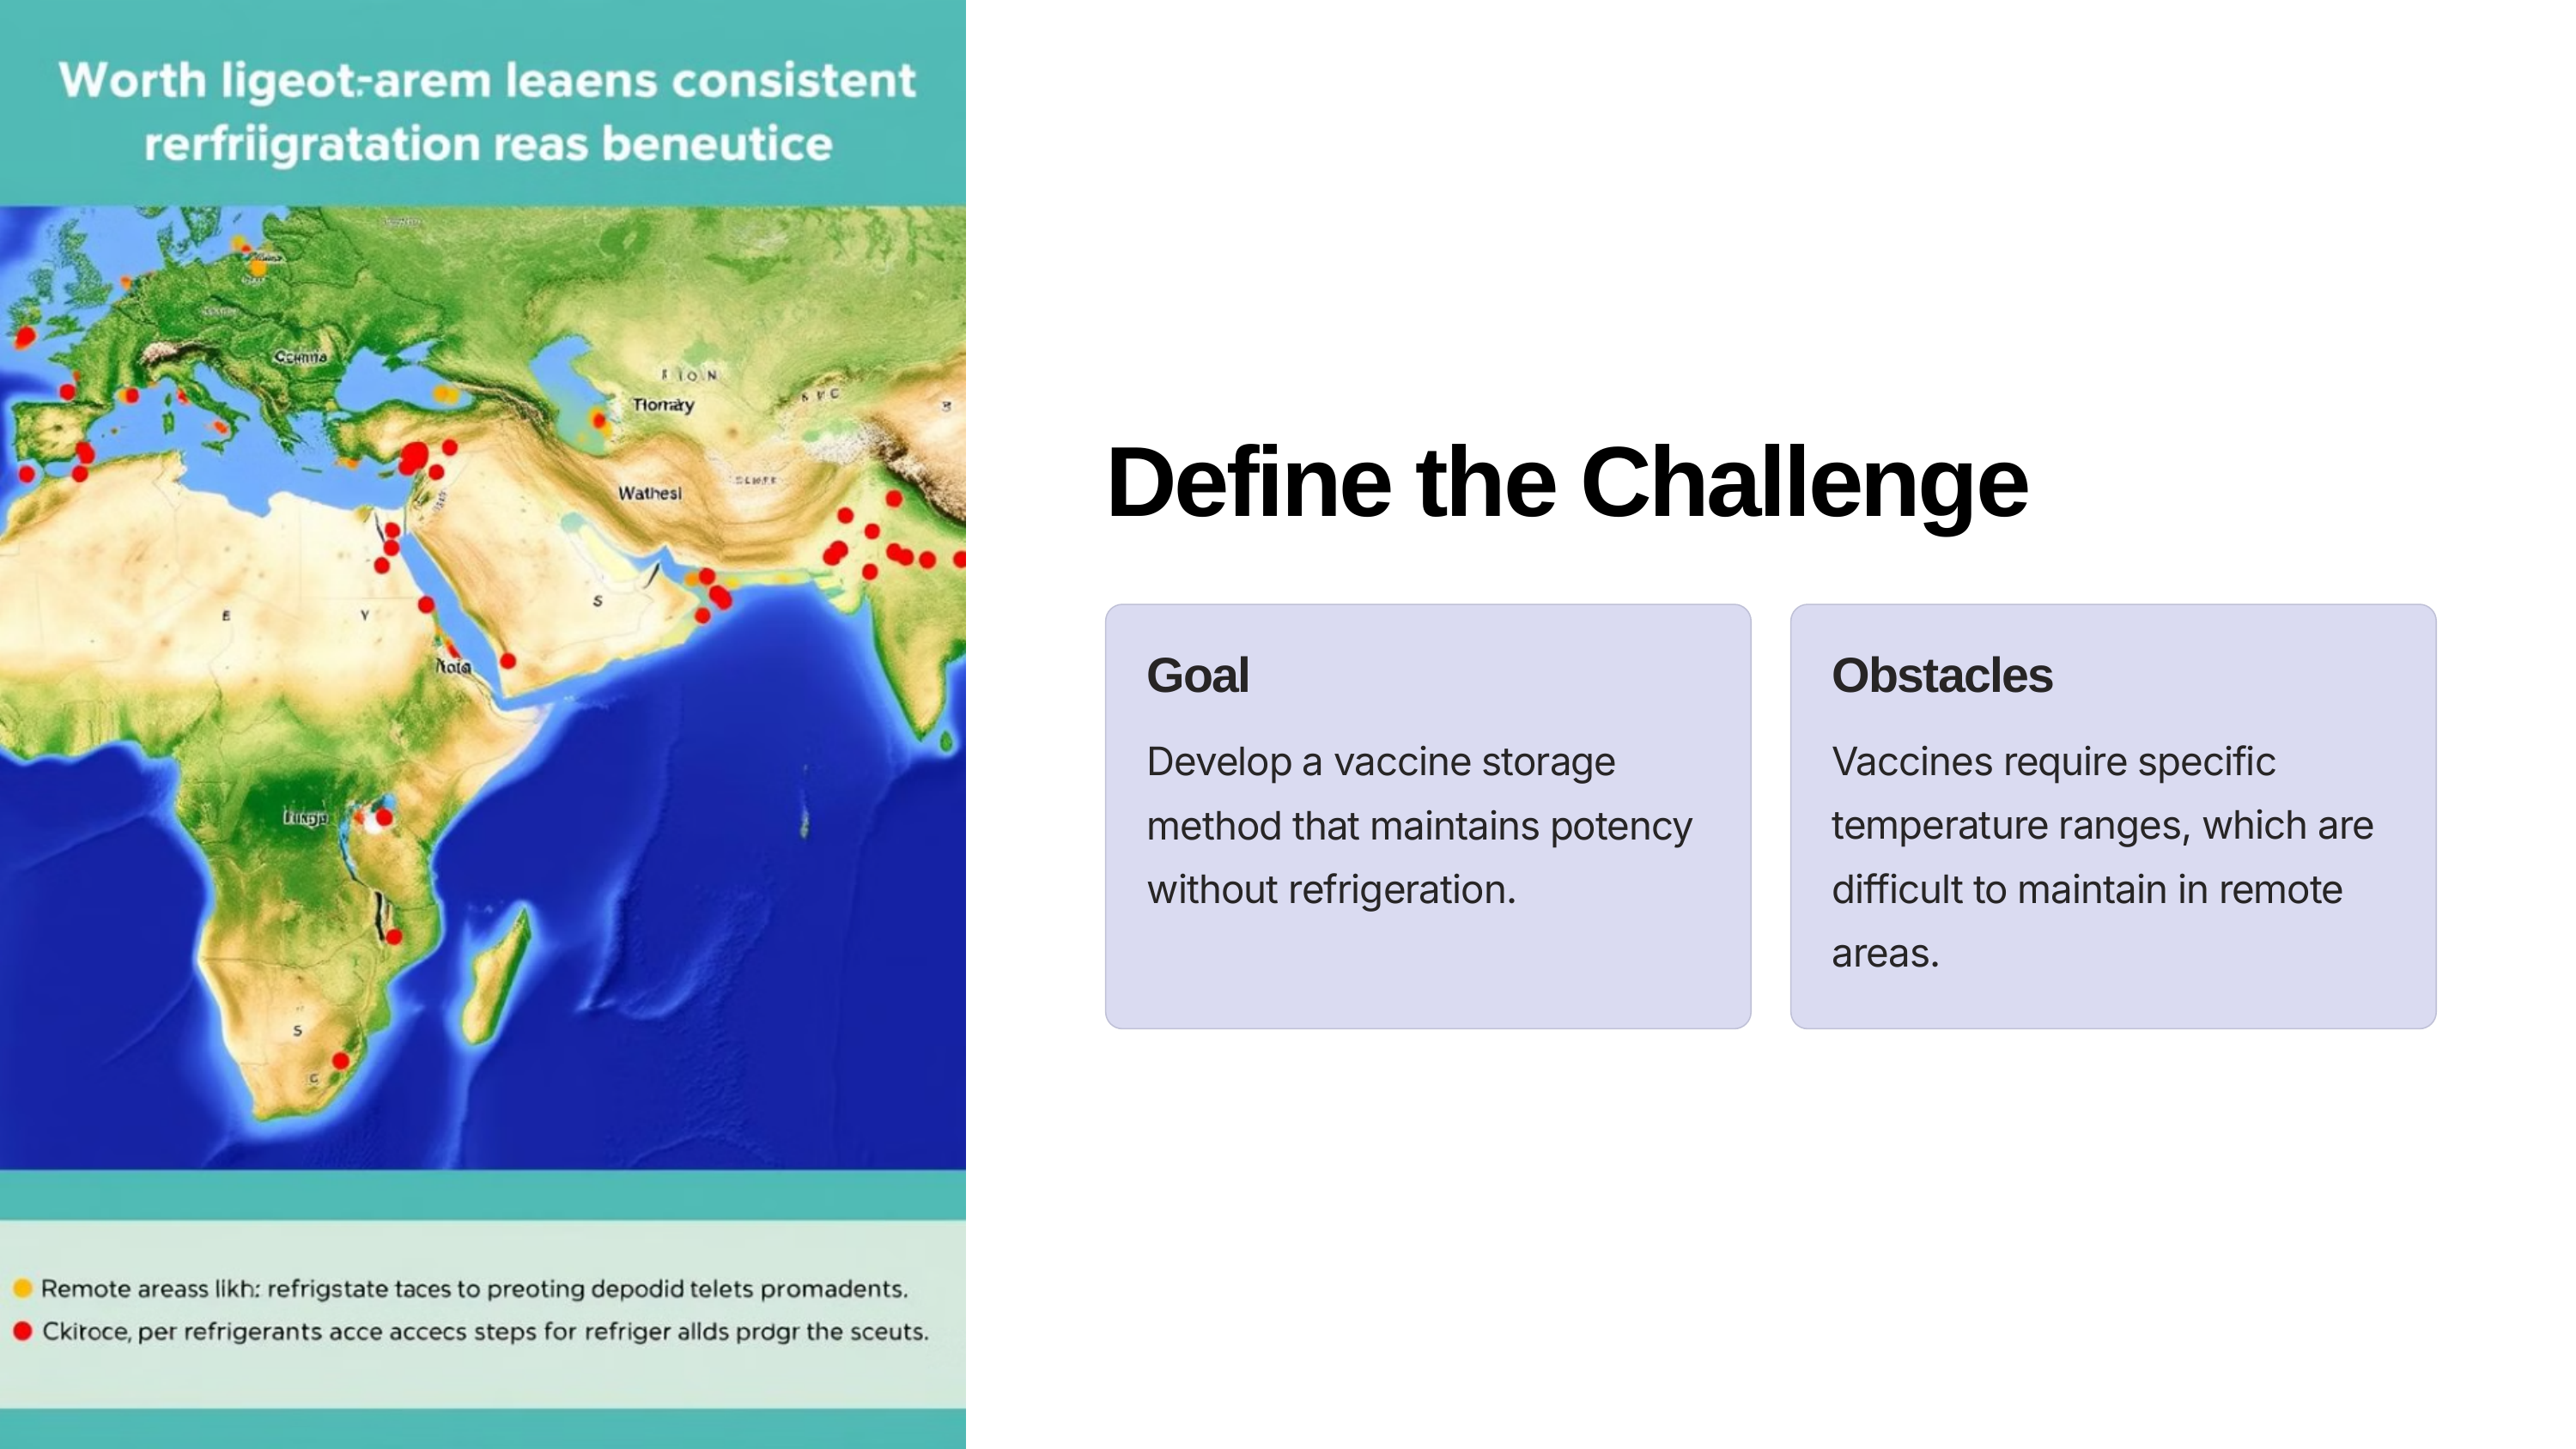

Define the Challenge

Goal
Obstacles
Develop a vaccine storage method that maintains potency without refrigeration.
Vaccines require specific temperature ranges, which are difficult to maintain in remote areas.